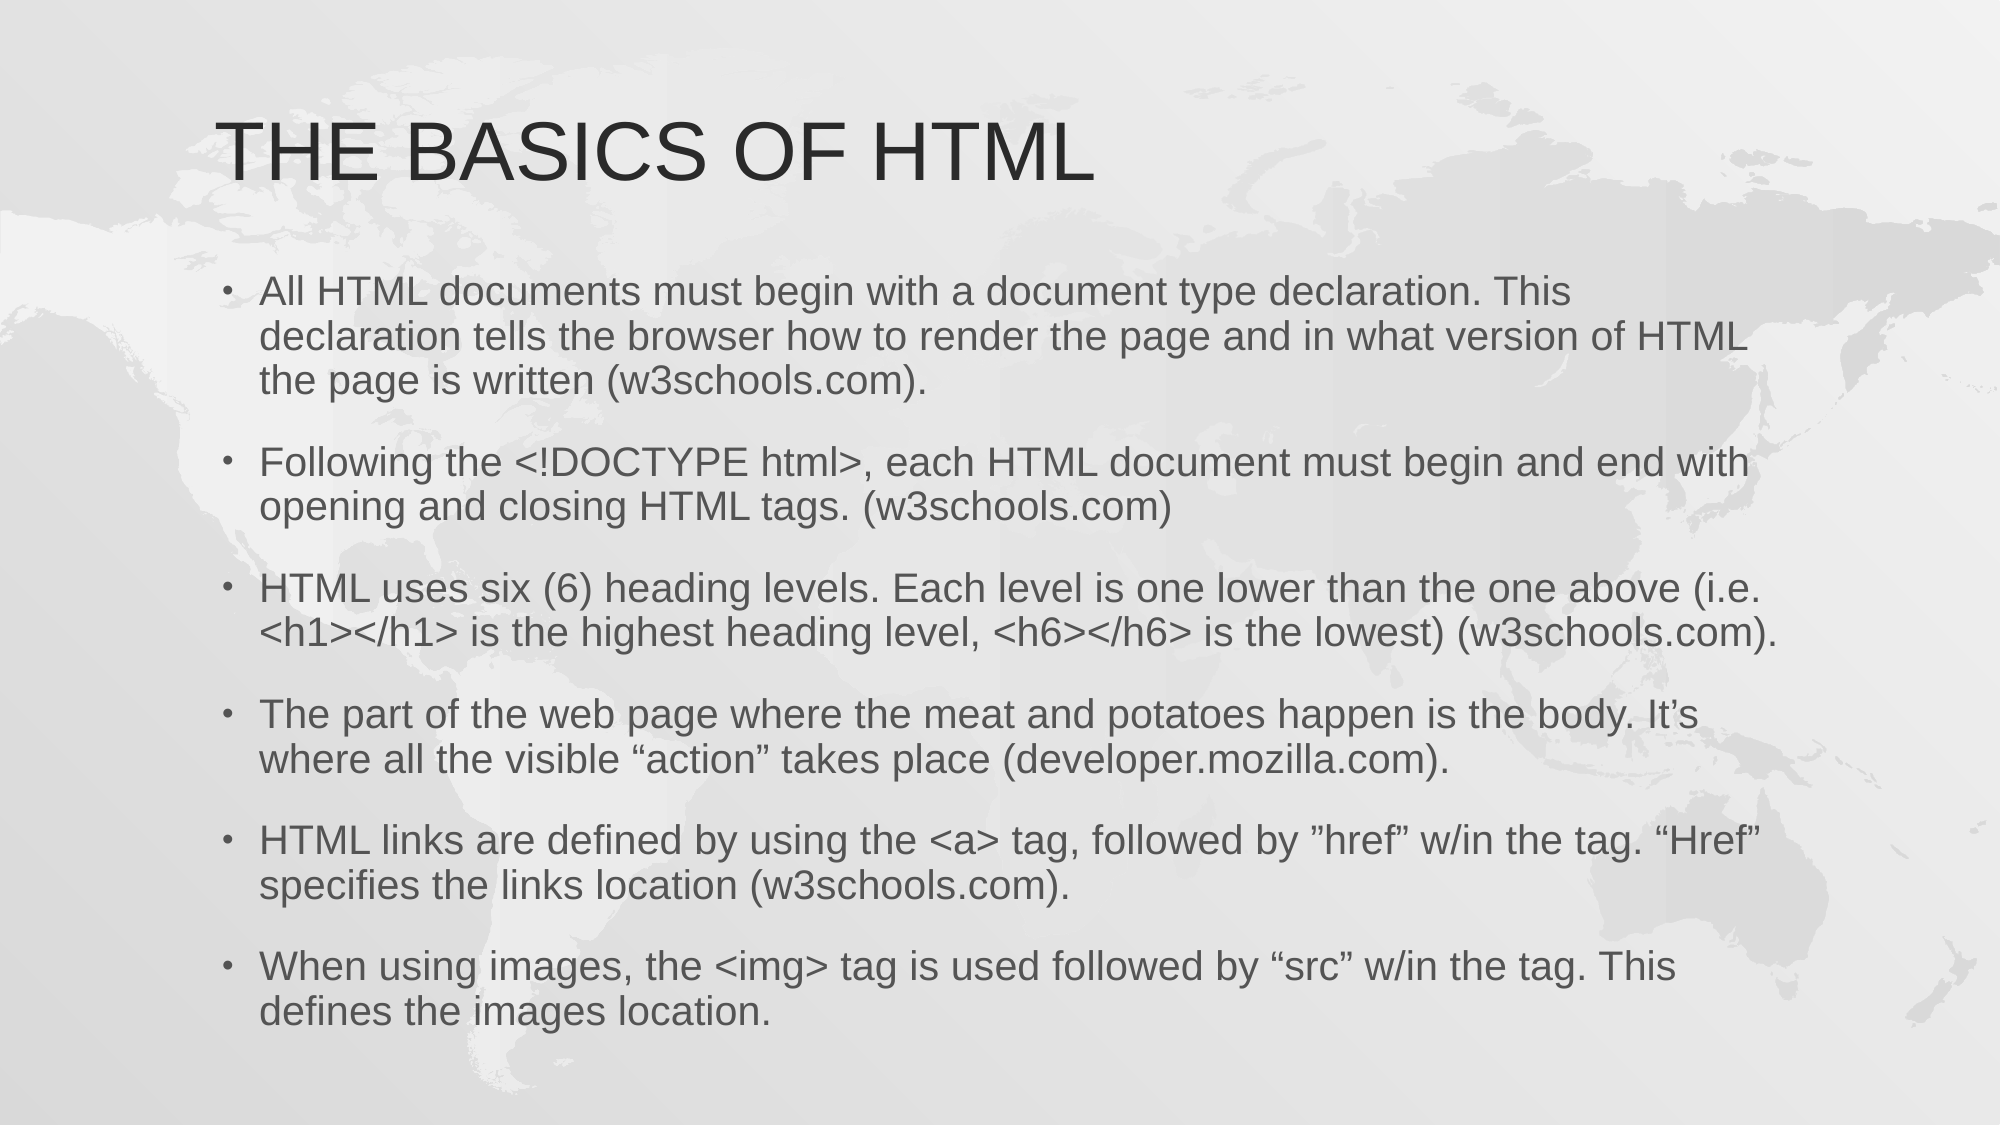

# The basics of html

All HTML documents must begin with a document type declaration. This declaration tells the browser how to render the page and in what version of HTML the page is written (w3schools.com).
Following the <!DOCTYPE html>, each HTML document must begin and end with opening and closing HTML tags. (w3schools.com)
HTML uses six (6) heading levels. Each level is one lower than the one above (i.e. <h1></h1> is the highest heading level, <h6></h6> is the lowest) (w3schools.com).
The part of the web page where the meat and potatoes happen is the body. It’s where all the visible “action” takes place (developer.mozilla.com).
HTML links are defined by using the <a> tag, followed by ”href” w/in the tag. “Href” specifies the links location (w3schools.com).
When using images, the <img> tag is used followed by “src” w/in the tag. This defines the images location.